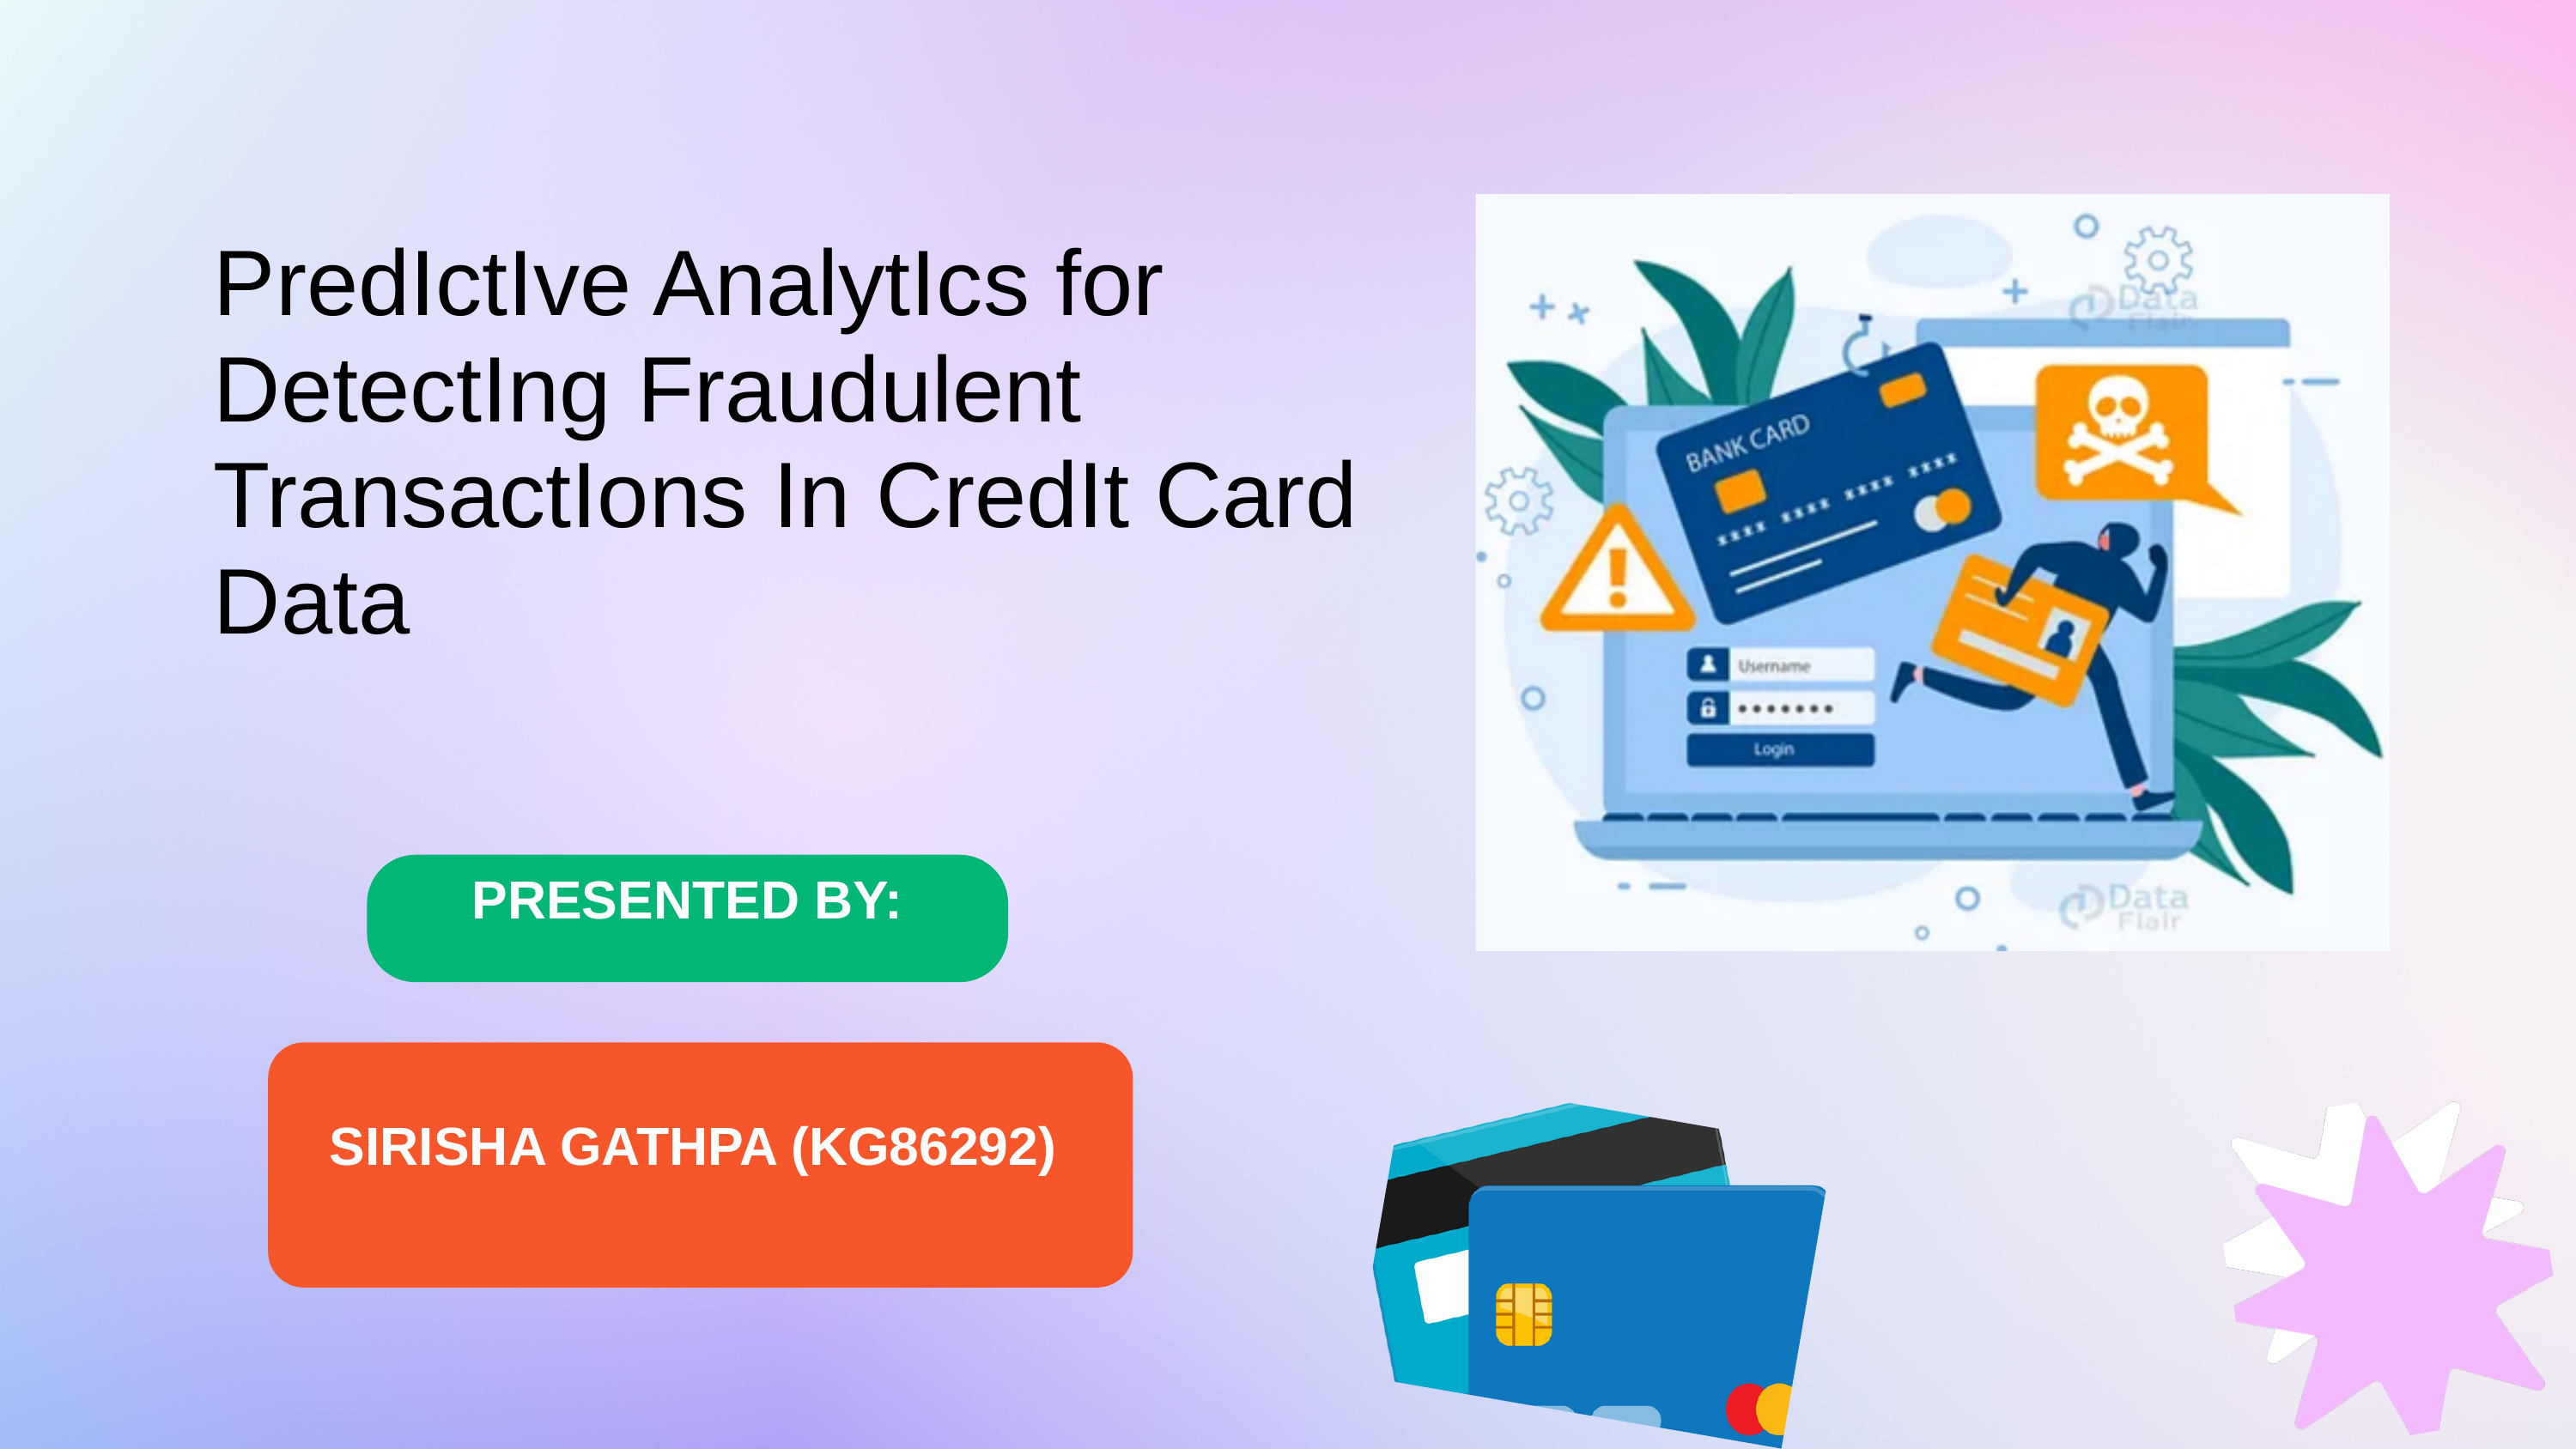

PredIctIve AnalytIcs for DetectIng Fraudulent TransactIons In CredIt Card Data

PRESENTED BY:

SIRISHA GATHPA (KG86292)